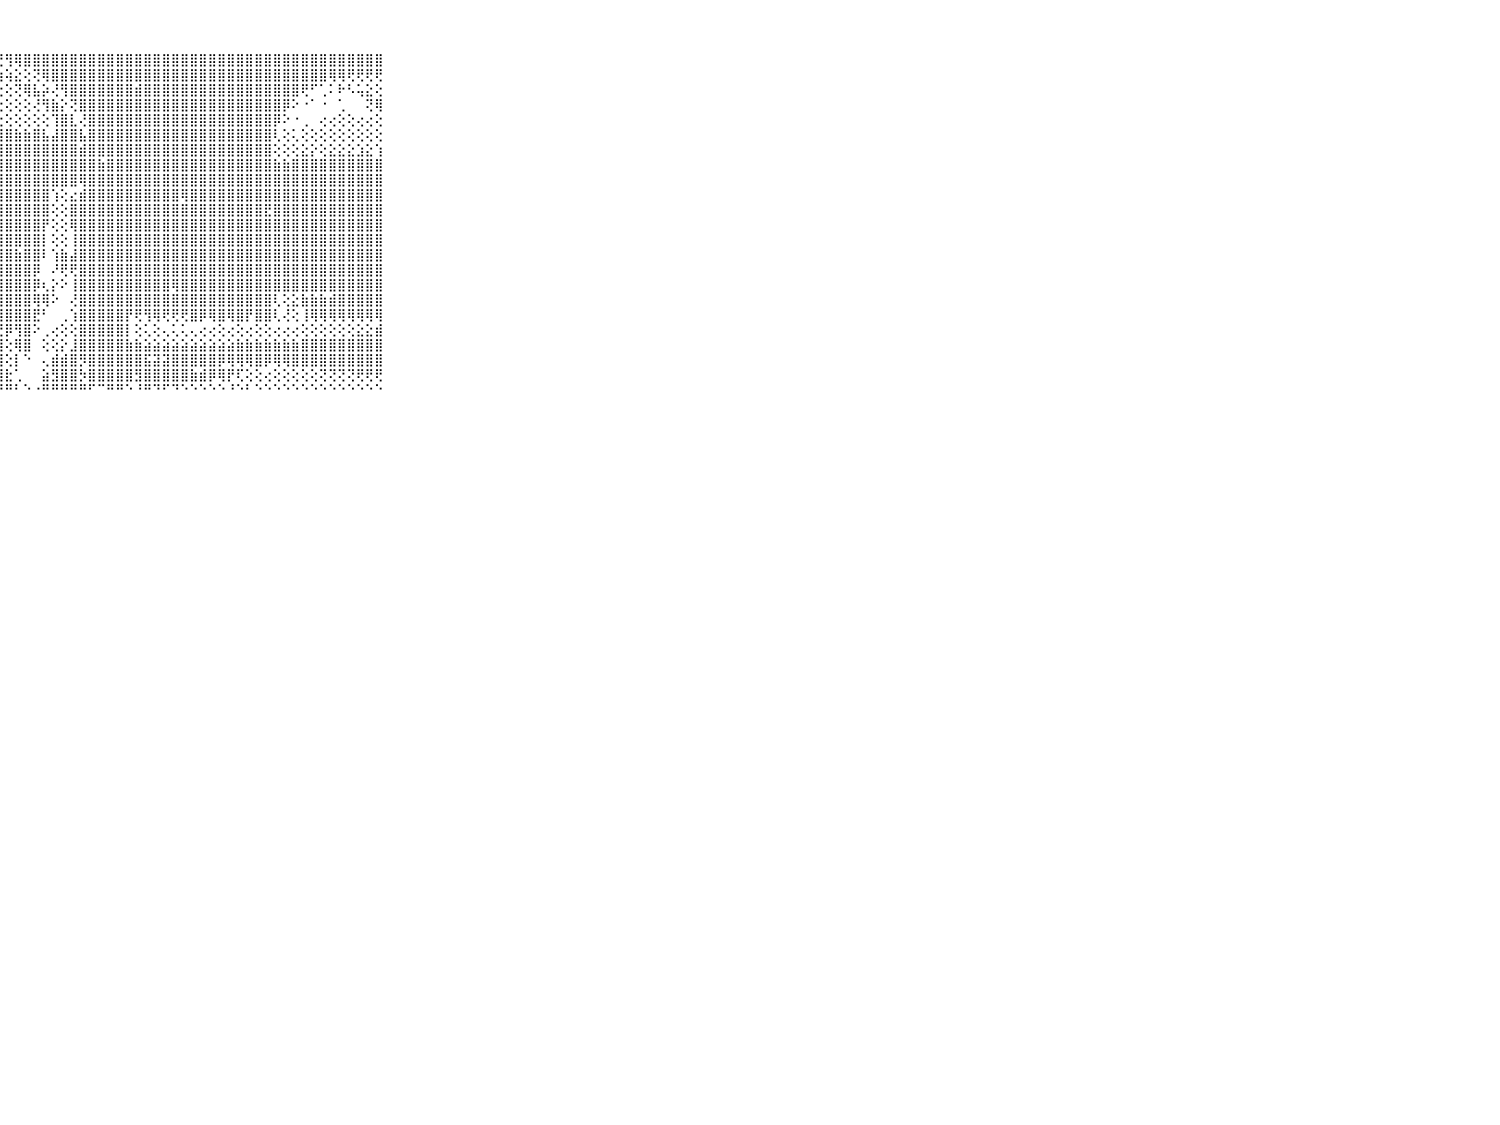

⠀⠀⠀⠀⠀⠀⠀⠀⠀⠀⠀⢵⡟⢕⣸⢞⣿⣮⣿⣝⣵⣯⢽⢟⢟⢟⢟⢟⢻⢿⣿⣿⣿⣿⣿⣿⣿⣿⣿⣿⣿⣿⣿⣿⣿⣿⣿⣿⣿⣿⣿⣿⣿⣿⣿⣿⣿⣿⣿⣿⣿⣿⣿⣿⣿⣿⣿⣿⣿⠀⠀⠀⠀⠀⠀⠀⠀⠀⠀⠀⠀
⠀⠀⠀⠀⠀⠀⠀⠀⠀⠀⠀⢜⡕⡧⢝⢏⢕⣽⢟⢯⢵⢧⣵⣥⣥⡕⢗⢵⢵⣕⢕⢝⢿⣿⣿⣿⣿⣿⣿⣿⣿⣿⣿⣿⣿⣿⣿⣿⣿⣿⣿⣿⣿⣿⣿⣿⣿⣿⣿⣿⣿⣿⣿⢿⢿⢟⢟⢟⢟⠀⠀⠀⠀⠀⠀⠀⠀⠀⠀⠀⠀
⠀⠀⠀⠀⠀⠀⠀⠀⠀⠀⠀⣼⣕⡪⢱⣹⢟⢕⢕⢕⢕⢕⢕⢕⢕⢕⢕⢕⢕⢝⢿⣧⡵⢜⢻⣿⣿⣿⣿⣿⣿⣿⣾⣿⣿⣿⣿⣿⣿⣿⣿⣿⣿⣿⣿⣿⣿⣿⣿⣿⢟⠋⢁⠅⠗⠣⢥⣕⢕⠀⠀⠀⠀⠀⠀⠀⠀⠀⠀⠀⠀
⠀⠀⠀⠀⠀⠀⠀⠀⠀⠀⠀⣿⡻⢕⣽⡕⢕⢕⢕⡕⢕⢕⢕⢕⢕⢕⢕⢕⢕⢕⢕⢜⢻⣷⡕⢝⣿⣿⣿⣿⣿⣿⣿⣿⣿⣿⣿⣿⣿⣿⣿⣿⣿⣿⣿⣿⣿⣿⡿⠕⠐⠁⠐⠀⢁⠀⠀⢝⢿⠀⠀⠀⠀⠀⠀⠀⠀⠀⠀⠀⠀
⠀⠀⠀⠀⠀⠀⠀⠀⠀⠀⠀⢜⢕⣸⣿⣿⣿⣷⣷⣷⣧⣵⣵⣕⣕⣕⣕⢕⢕⢕⢕⢕⢕⢹⣿⣇⢜⣿⣿⣿⣿⣿⣿⣿⣿⣿⣿⣿⣿⣿⣿⣿⣿⣿⣿⣿⣿⡿⠕⠐⢀⠀⢔⢔⢕⢕⢔⢔⢕⠀⠀⠀⠀⠀⠀⠀⠀⠀⠀⠀⠀
⠀⠀⠀⠀⠀⠀⠀⠀⠀⠀⠀⣸⣇⣿⣿⣿⣿⣿⣿⣿⣿⣿⣿⣿⣿⣿⣿⣿⣿⣷⣷⣿⣧⣼⣿⣿⣧⣿⣿⣿⣿⣿⣿⣿⣿⣿⣿⣿⣿⣿⣿⣿⣿⣿⣿⣿⣿⢇⢕⢅⢕⢕⢕⢕⢕⢕⢕⢕⢕⠀⠀⠀⠀⠀⠀⠀⠀⠀⠀⠀⠀
⠀⠀⠀⠀⠀⠀⠀⠀⠀⠀⠀⢜⣎⣿⣿⣿⣿⣿⣿⣿⣿⣿⣿⣿⣿⣿⣿⣿⣿⣿⣿⣿⣿⣿⣿⣿⣾⣿⣿⣿⣿⣿⣿⣿⣿⣿⣿⣿⣿⣿⣿⣿⣿⣿⣿⣿⣿⢕⢕⢕⣕⡕⢕⣕⣕⣕⣱⣕⢱⠀⠀⠀⠀⠀⠀⠀⠀⠀⠀⠀⠀
⠀⠀⠀⠀⠀⠀⠀⠀⠀⠀⠀⢱⣺⣿⣿⣿⣿⣿⣿⣿⣿⣿⣿⣿⣿⣿⣿⣿⣿⣿⣿⣿⣿⣿⣿⣿⣿⣿⣷⣿⣿⣿⣿⣿⣿⣿⣿⣿⣿⣿⣿⣿⣿⣿⣿⣿⣿⣷⣷⣿⣿⣿⣿⣿⣿⣿⣿⣿⣿⠀⠀⠀⠀⠀⠀⠀⠀⠀⠀⠀⠀
⠀⠀⠀⠀⠀⠀⠀⠀⠀⠀⠀⣵⣷⣿⣿⣿⣿⣿⣿⣿⣿⣿⣿⣿⣿⣿⣿⣿⣿⣿⣿⣿⣿⣿⣿⣿⢿⣿⣿⣿⣿⣿⣿⣿⣿⣿⣿⣿⣿⣿⣿⣿⣿⣿⣿⣿⣿⣿⣿⣿⣿⣿⣿⣿⣿⣿⣿⣿⣿⠀⠀⠀⠀⠀⠀⠀⠀⠀⠀⠀⠀
⠀⠀⠀⠀⠀⠀⠀⠀⠀⠀⠀⣿⣿⣿⣿⣿⣿⣿⣿⣿⣿⣿⣿⣿⣿⣿⣿⣿⣿⣿⣿⣿⣿⢱⢕⣔⣾⣿⣿⣿⣿⣿⣿⣿⣿⣿⣿⢿⣿⣿⣿⣿⣿⣿⣿⣿⣿⣿⣿⣿⣿⣿⣿⣿⣿⣿⣿⣿⣿⠀⠀⠀⠀⠀⠀⠀⠀⠀⠀⠀⠀
⠀⠀⠀⠀⠀⠀⠀⠀⠀⠀⠀⢕⣹⣿⣿⣿⣿⣿⣿⣿⣿⣿⣿⣿⣿⣿⣿⣿⣿⣿⣿⣿⣿⢕⢕⣿⣿⣿⣿⣿⣿⣿⣿⣿⣿⣿⣿⣿⣿⣿⣿⣿⣿⣿⣿⣿⣟⣿⣿⣿⣿⣿⣿⣿⣿⣿⣿⣿⣿⠀⠀⠀⠀⠀⠀⠀⠀⠀⠀⠀⠀
⠀⠀⠀⠀⠀⠀⠀⠀⠀⠀⠀⢟⡟⢿⣿⣿⣿⣿⣿⣿⣿⣿⣿⣿⣿⣿⣿⣿⣿⣿⣿⣿⡟⢕⢕⢿⣿⣿⣿⣿⣿⣿⣿⣿⣿⣿⣿⣿⣿⣿⣿⣿⣿⣿⣿⣿⣿⣿⣿⣿⣿⣿⣿⣿⣿⣿⣿⣿⣿⠀⠀⠀⠀⠀⠀⠀⠀⠀⠀⠀⠀
⠀⠀⠀⠀⠀⠀⠀⠀⠀⠀⠀⢇⢕⢼⣿⣿⣿⣿⣿⣿⣿⣿⣿⣿⣿⣿⣿⣿⣿⣿⣿⣿⡇⢕⢕⢸⣿⣿⣿⣿⣿⣿⣿⣿⣿⣿⣿⣿⣿⣿⣿⣿⣿⣿⣿⣿⣿⣿⣿⣿⣿⣿⣿⣿⣿⣿⣿⣿⣿⠀⠀⠀⠀⠀⠀⠀⠀⠀⠀⠀⠀
⠀⠀⠀⠀⠀⠀⠀⠀⠀⠀⠀⢕⢕⣽⣿⣿⣿⣿⣿⣿⣿⣿⣿⣿⣿⣿⣿⣿⣿⣷⣿⣿⠇⢱⣷⣼⣿⣿⣿⣿⣿⣿⣿⣿⣿⣿⣿⣿⣿⣿⣿⣿⣿⣿⣿⣿⣿⣿⣿⣿⣿⣿⣿⣿⣿⣿⣿⣿⣿⠀⠀⠀⠀⠀⠀⠀⠀⠀⠀⠀⠀
⠀⠀⠀⠀⠀⠀⠀⠀⠀⠀⠀⣷⣷⣿⣿⣿⣿⣿⣿⣿⣿⣿⣿⣿⣿⣿⣿⣿⣿⣿⣿⡿⠀⠜⢟⢟⣿⣿⣿⣿⣿⣿⣿⣿⣿⣿⣿⣿⣿⣿⣿⣿⣿⣿⣿⣿⣿⣿⣿⣿⣿⣿⣿⣿⣿⣿⣿⣿⣿⠀⠀⠀⠀⠀⠀⠀⠀⠀⠀⠀⠀
⠀⠀⠀⠀⠀⠀⠀⠀⠀⠀⠀⣿⣿⣿⣿⣿⣿⣿⣿⣿⣿⣿⣿⣿⣿⣿⣿⣿⣿⣿⣿⡿⢆⡕⠕⢸⣿⣿⣿⣿⣿⣿⣿⣿⣿⣿⢿⣿⣿⣿⣿⣿⣿⣿⣿⣿⣿⣿⣿⣿⣿⣿⣿⣿⣿⣿⣿⣿⣿⠀⠀⠀⠀⠀⠀⠀⠀⠀⠀⠀⠀
⠀⠀⠀⠀⠀⠀⠀⠀⠀⠀⠀⣿⣿⣿⢿⢿⣿⢿⢿⢿⢿⢿⢿⢿⢿⣿⣿⣿⣿⣿⣿⢿⢿⠕⠀⢜⣿⣿⣿⣿⣿⣿⣿⣿⣿⣿⣿⣿⣿⣿⣿⣿⣿⣿⣿⣿⣿⢇⢕⣕⣷⣷⣷⣾⣿⣿⣿⣿⣿⠀⠀⠀⠀⠀⠀⠀⠀⠀⠀⠀⠀
⠀⠀⠀⠀⠀⠀⠀⠀⠀⠀⠀⣿⣿⣿⣿⣝⣿⣿⣿⣿⣿⣷⣷⣷⣿⣿⣿⣿⣿⣿⣿⣟⠃⠀⢀⢱⣿⣿⣿⣿⣿⡟⢟⢻⢿⢟⢟⢟⣿⡿⢿⣿⢿⣿⡟⣿⣿⢇⢜⢕⢸⢿⢿⢿⢿⢿⢿⢿⢿⠀⠀⠀⠀⠀⠀⠀⠀⠀⠀⠀⠀
⠀⠀⠀⠀⠀⠀⠀⠀⠀⠀⠀⢿⣿⡿⣿⣿⡿⢿⢿⢿⢿⠿⢿⢿⢟⢟⢟⢟⡿⢻⣿⠕⢀⢔⢕⢕⣿⣿⣿⣿⣿⡇⢕⢅⢕⢄⢅⢅⢄⢔⢔⢕⢔⢕⢔⢕⢕⢔⢔⢔⢕⢕⢕⢕⢕⢕⣕⣕⣾⠀⠀⠀⠀⠀⠀⠀⠀⠀⠀⠀⠀
⠀⠀⠀⠀⠀⠀⠀⠀⠀⠀⠀⢕⢕⢕⢕⢔⢕⢕⢕⢕⢕⡕⡕⢷⢕⢱⡵⣽⢕⢿⣿⠀⢕⢕⡕⣸⣿⣿⣿⣿⣿⣷⣷⣵⣵⣵⣵⣵⣵⣵⣵⣵⣵⣷⣷⣷⣷⣷⣷⣷⣿⣿⣿⣿⣿⣿⣿⣿⣿⠀⠀⠀⠀⠀⠀⠀⠀⠀⠀⠀⠀
⠀⠀⠀⠀⠀⠀⠀⠀⠀⠀⠀⢅⢕⢕⢕⣕⣕⣕⣕⣕⣿⣷⣾⣷⣼⣗⣵⣾⢕⡇⠑⠀⢄⣾⣾⣿⡻⣿⣿⣿⣿⣿⣿⣯⣽⣽⣿⣿⣿⣿⣿⡿⢿⢿⢿⣿⡿⢿⢿⣿⣿⣿⣿⣿⣿⣿⣿⣿⣿⠀⠀⠀⠀⠀⠀⠀⠀⠀⠀⠀⠀
⠀⠀⠀⠀⠀⠀⠀⠀⠀⠀⠀⢷⢾⢿⣿⣿⣿⣿⣿⣿⣿⣿⣿⣿⣿⣿⣪⣿⣗⢁⠀⠀⣵⣻⣿⣿⡳⣿⣿⣿⣿⣿⣻⣿⣿⣿⣿⣿⣷⣾⡿⢿⡟⢏⢕⢕⢔⢕⢕⢕⢕⢕⢝⢝⢝⢝⢟⢟⢟⠀⠀⠀⠀⠀⠀⠀⠀⠀⠀⠀⠀
⠀⠀⠀⠀⠀⠀⠀⠀⠀⠀⠀⠑⠑⠑⠑⠓⠙⠛⠛⠛⠛⠛⠛⠛⠛⠛⠛⠛⠛⠃⠑⠐⠛⠛⠛⠛⠛⠋⠉⠛⠛⠑⠘⠛⠙⠋⠙⠑⠑⠑⠑⠑⠘⠑⠃⠑⠑⠑⠑⠑⠑⠑⠑⠑⠑⠑⠑⠑⠑⠀⠀⠀⠀⠀⠀⠀⠀⠀⠀⠀⠀